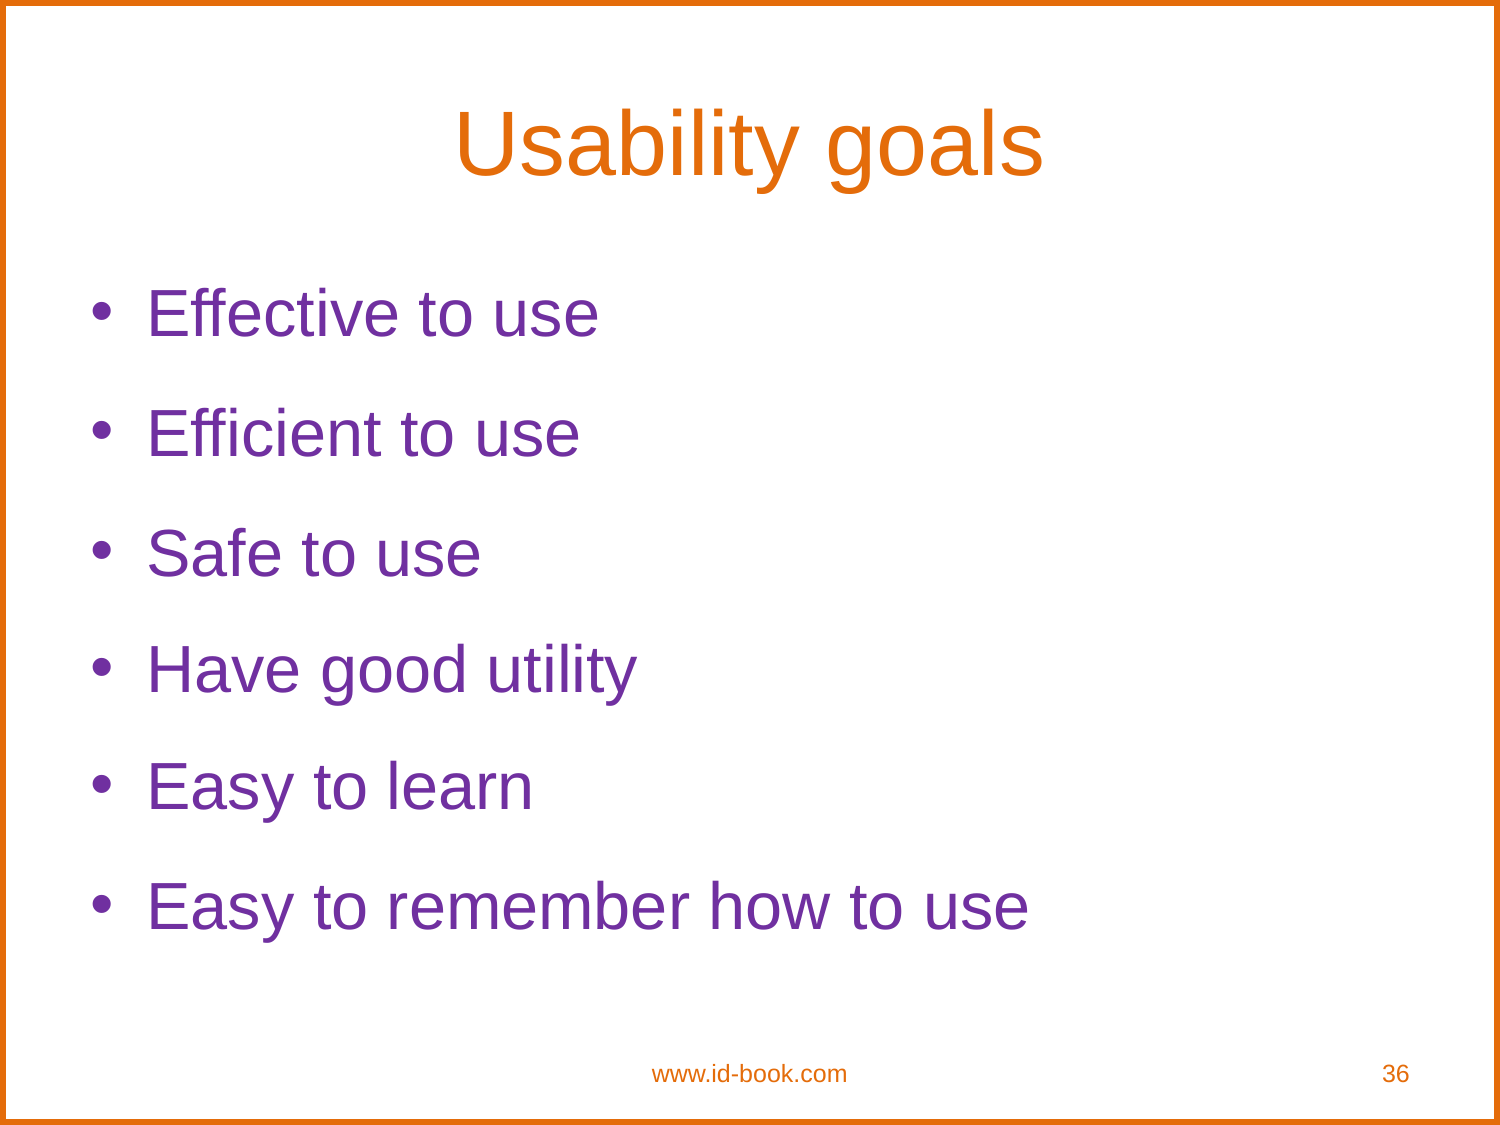

# Usability goals
Effective to use

Efficient to use

Safe to use

Have good utility

Easy to learn

Easy to remember how to use
www.id-book.com
36